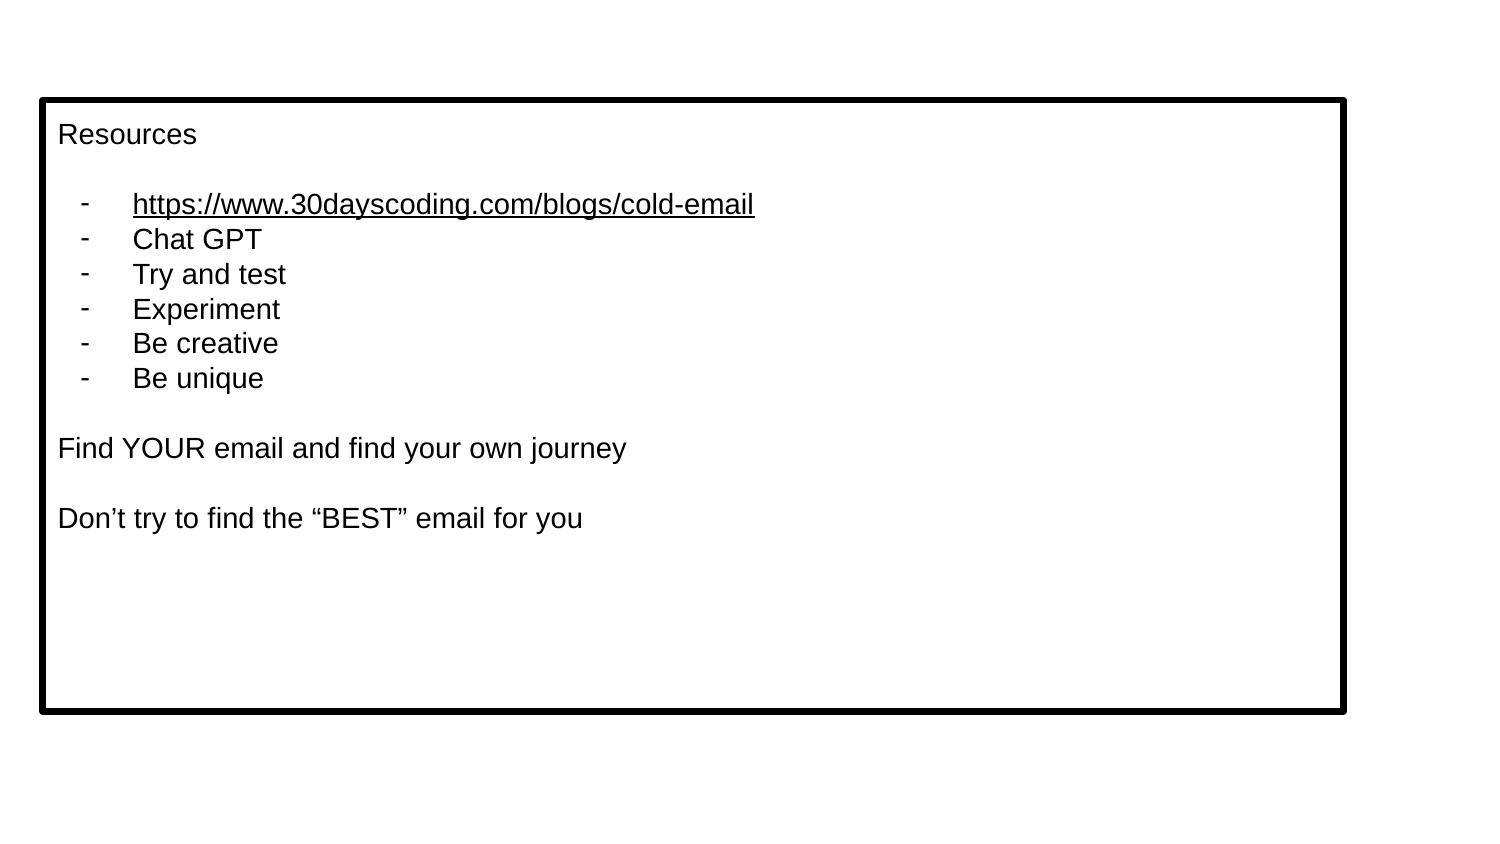

Resources

https://www.30dayscoding.com/blogs/cold-email
Chat GPT
Try and test
Experiment
Be creative
Be unique

Find YOUR email and find your own journey

Don’t try to find the “BEST” email for you